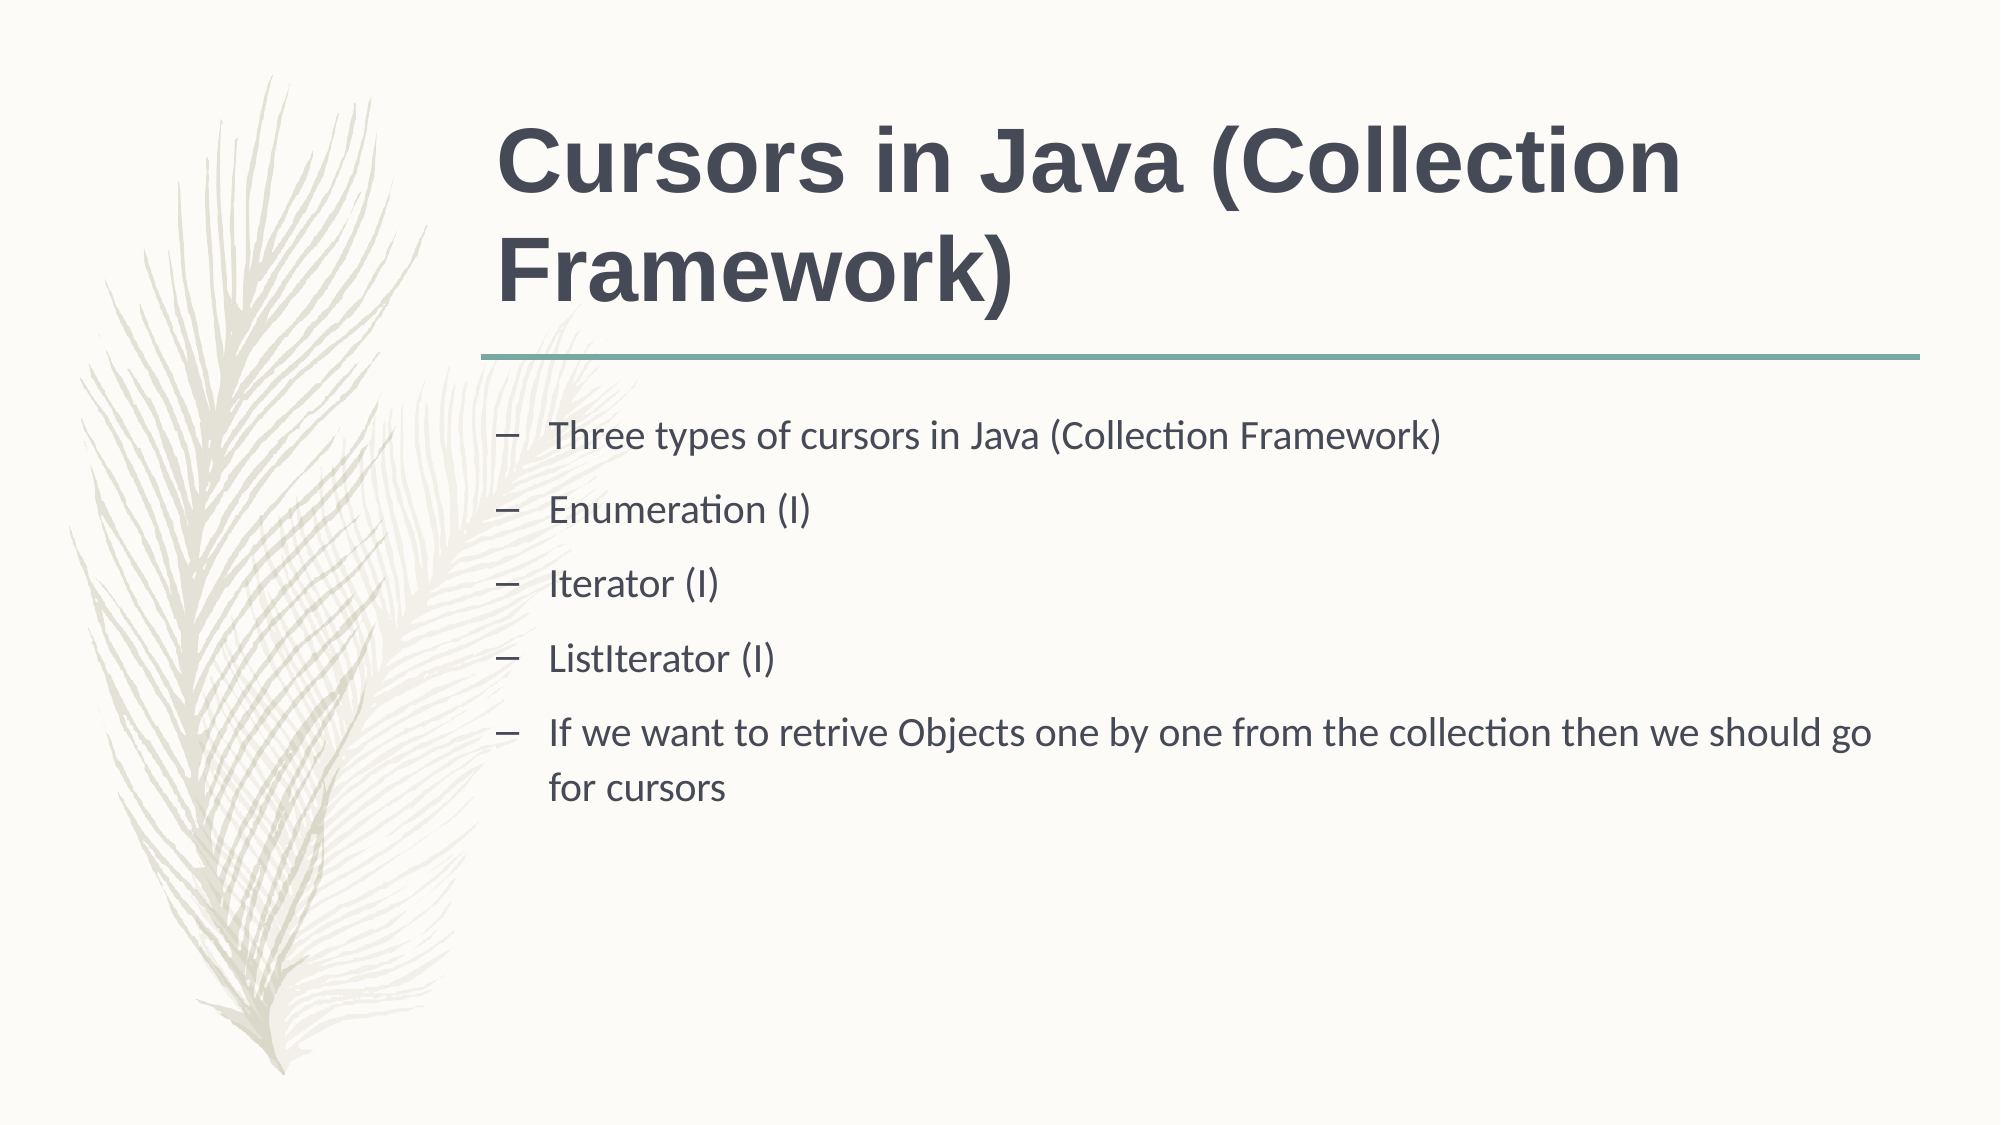

# Cursors in Java (Collection  Framework)
Three types of cursors in Java (Collection Framework)
Enumeration (I)
Iterator (I)
ListIterator (I)
If we want to retrive Objects one by one from the collection then we should go  for cursors